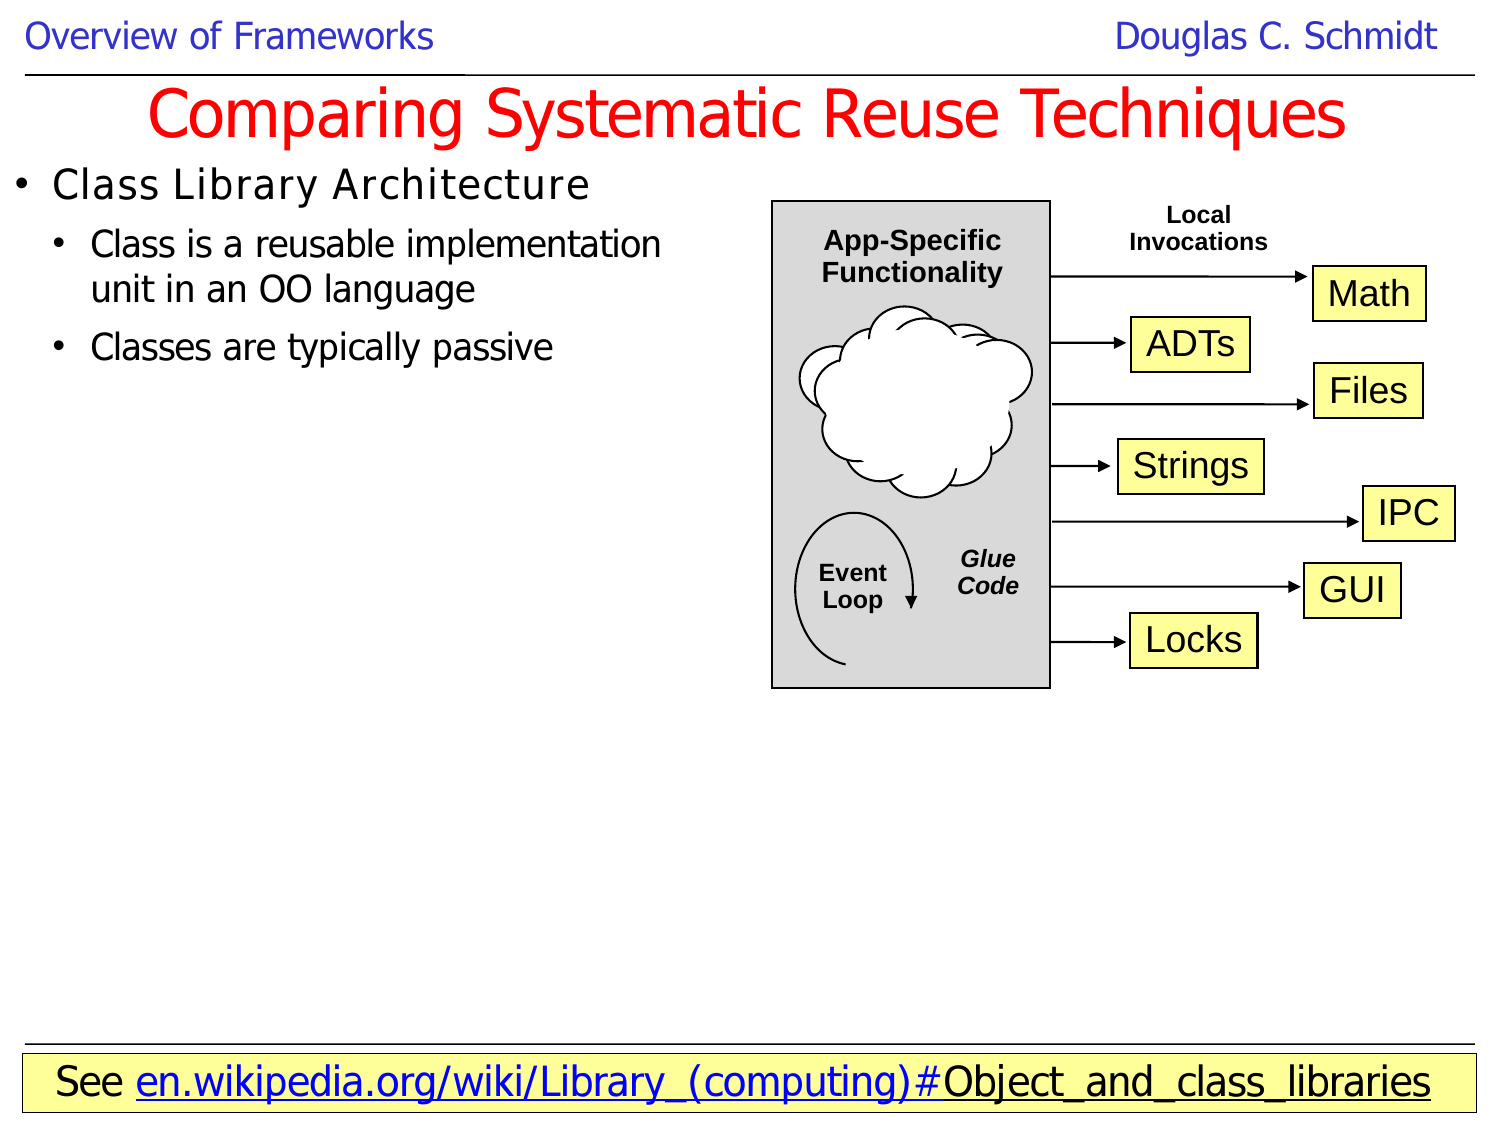

# Comparing Systematic Reuse Techniques
Class Library Architecture
Class is a reusable implementation
unit in an OO language
Classes are typically passive
Local
Invocations

App-Specific
Functionality
Math

ADTs

Files

Strings

IPC

Glue
Code
Event
Loop
GUI

Locks

See en.wikipedia.org/wiki/Library_(computing)#Object_and_class_libraries